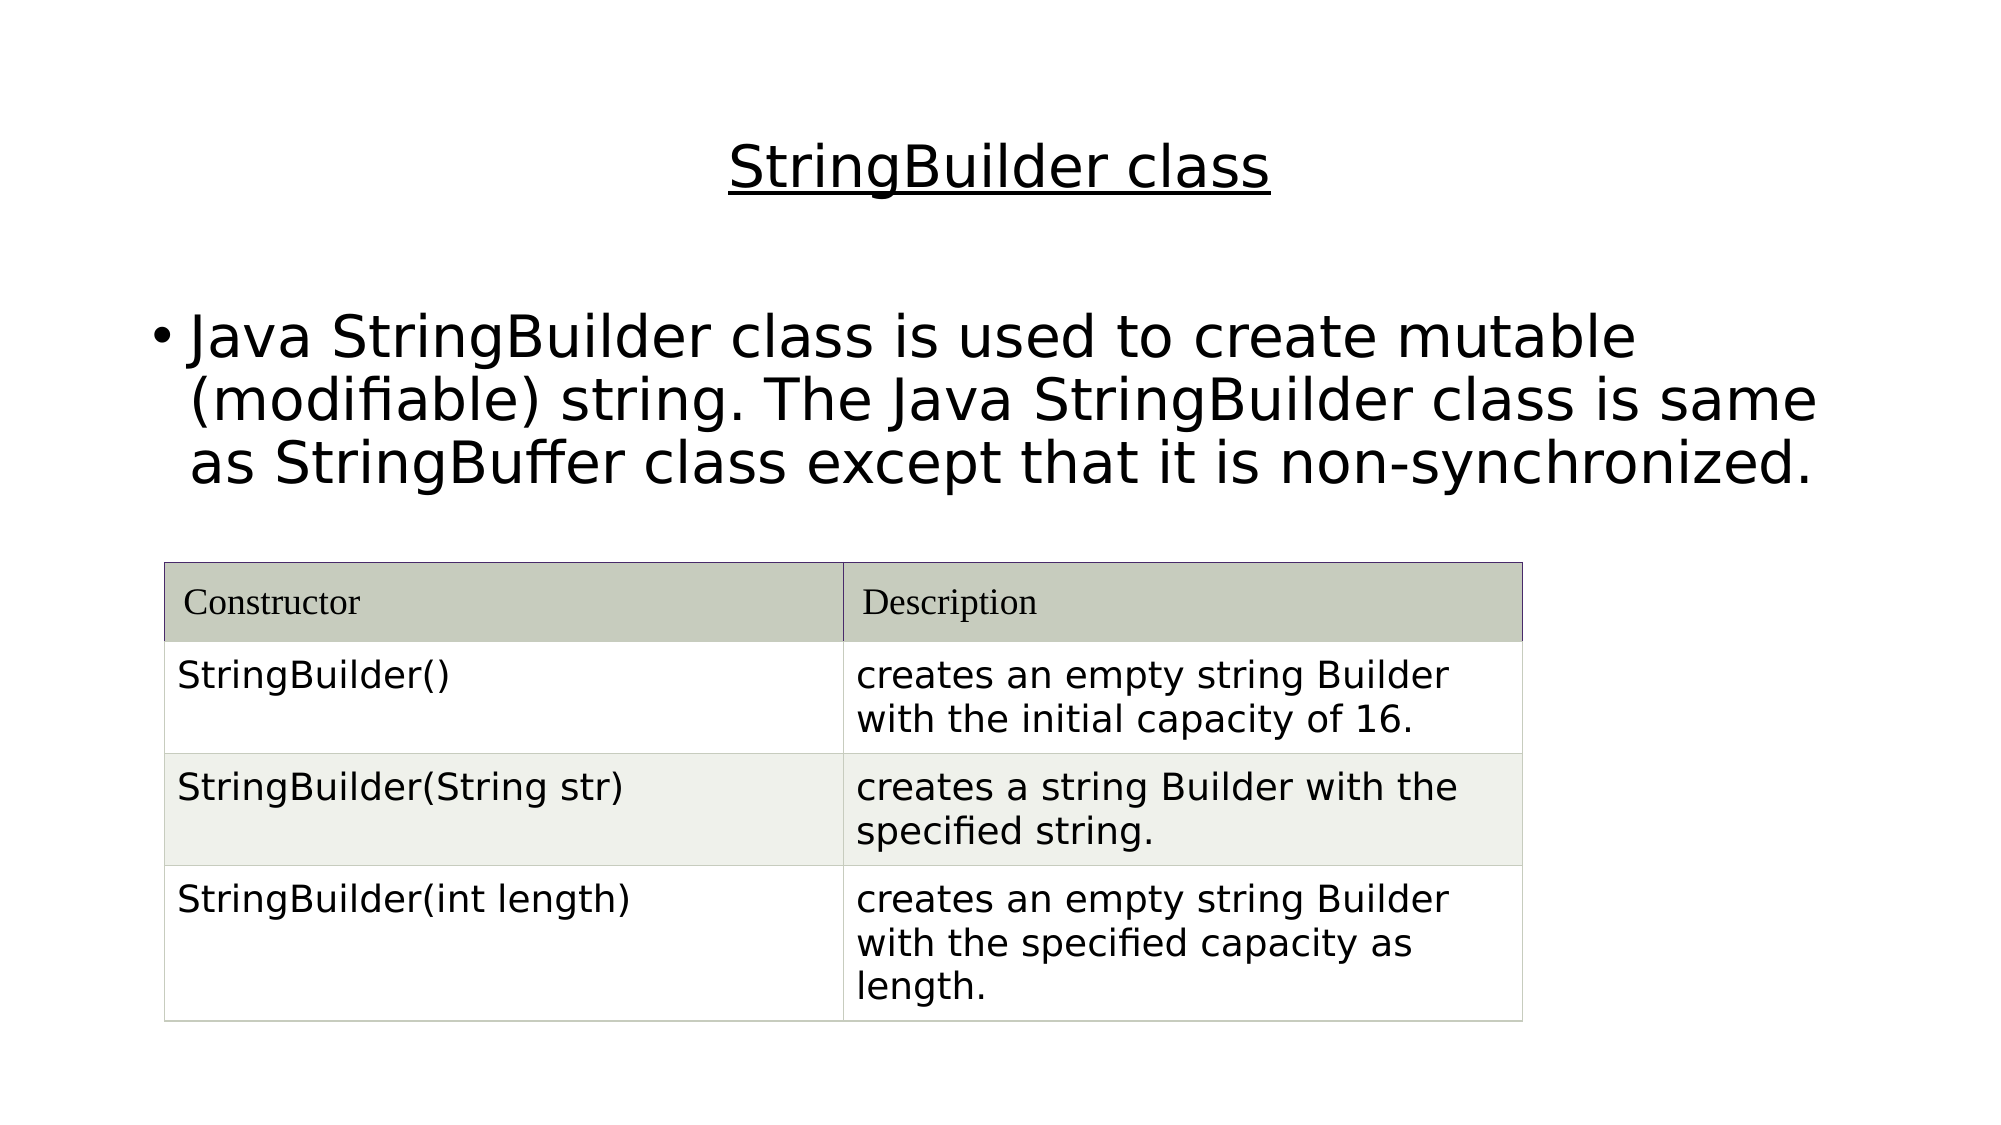

# StringBuilder class
Java StringBuilder class is used to create mutable (modifiable) string. The Java StringBuilder class is same as StringBuffer class except that it is non-synchronized.

| Constructor | Description |
| --- | --- |
| StringBuilder() | creates an empty string Builder with the initial capacity of 16. |
| StringBuilder(String str) | creates a string Builder with the specified string. |
| StringBuilder(int length) | creates an empty string Builder with the specified capacity as length. |